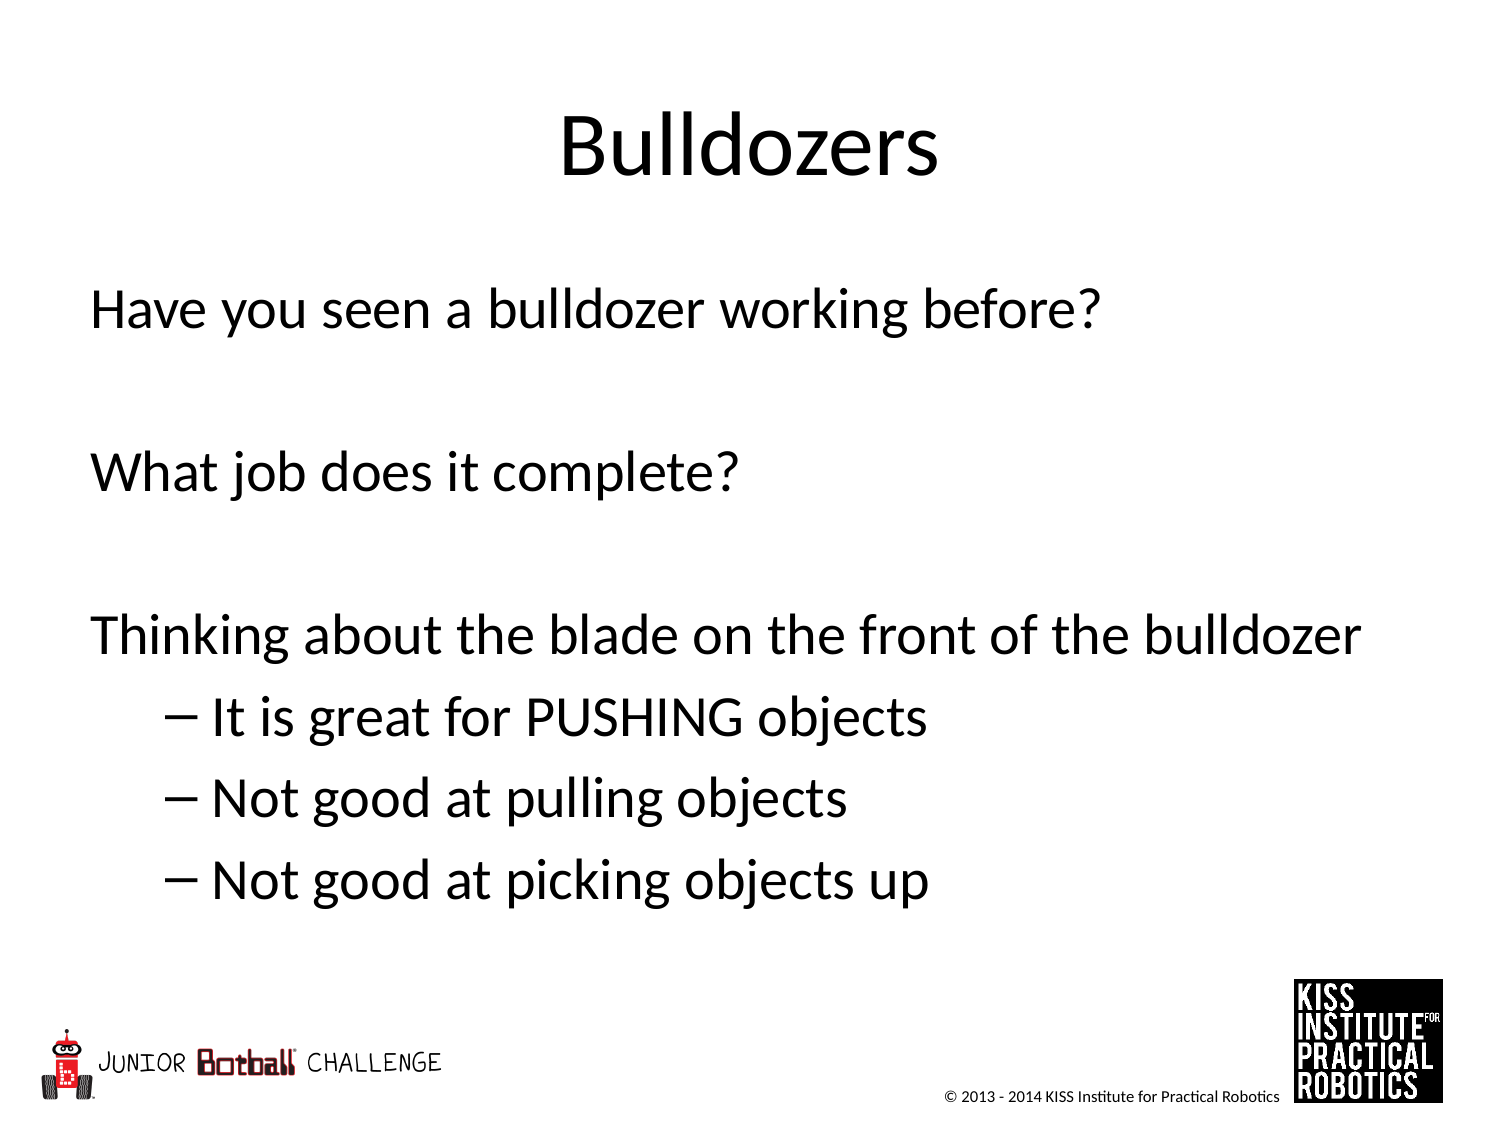

# Bulldozers
Have you seen a bulldozer working before?

What job does it complete?

Thinking about the blade on the front of the bulldozer
It is great for PUSHING objects
Not good at pulling objects
Not good at picking objects up